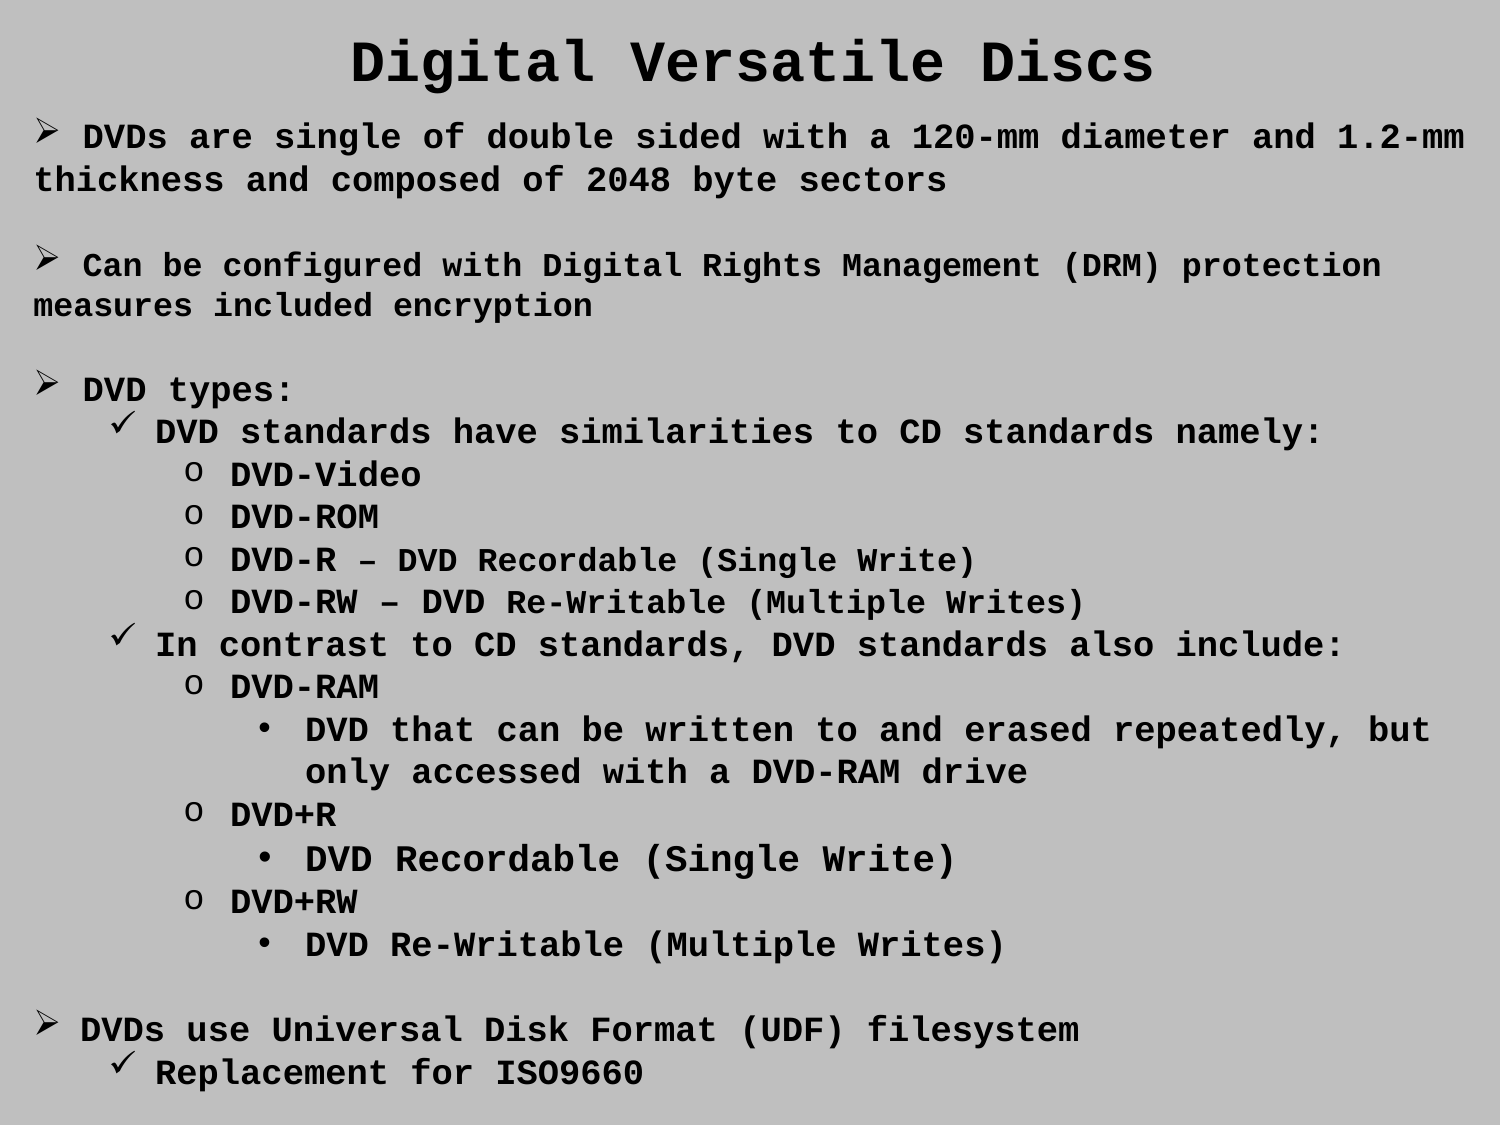

Digital Versatile Discs
 DVDs are single of double sided with a 120-mm diameter and 1.2-mm thickness and composed of 2048 byte sectors

 Can be configured with Digital Rights Management (DRM) protection measures included encryption

 DVD types:
DVD standards have similarities to CD standards namely:
DVD-Video
DVD-ROM
DVD-R – DVD Recordable (Single Write)
DVD-RW – DVD Re-Writable (Multiple Writes)
In contrast to CD standards, DVD standards also include:
DVD-RAM
DVD that can be written to and erased repeatedly, but only accessed with a DVD-RAM drive
DVD+R
DVD Recordable (Single Write)
DVD+RW
DVD Re-Writable (Multiple Writes)

DVDs use Universal Disk Format (UDF) filesystem
Replacement for ISO9660